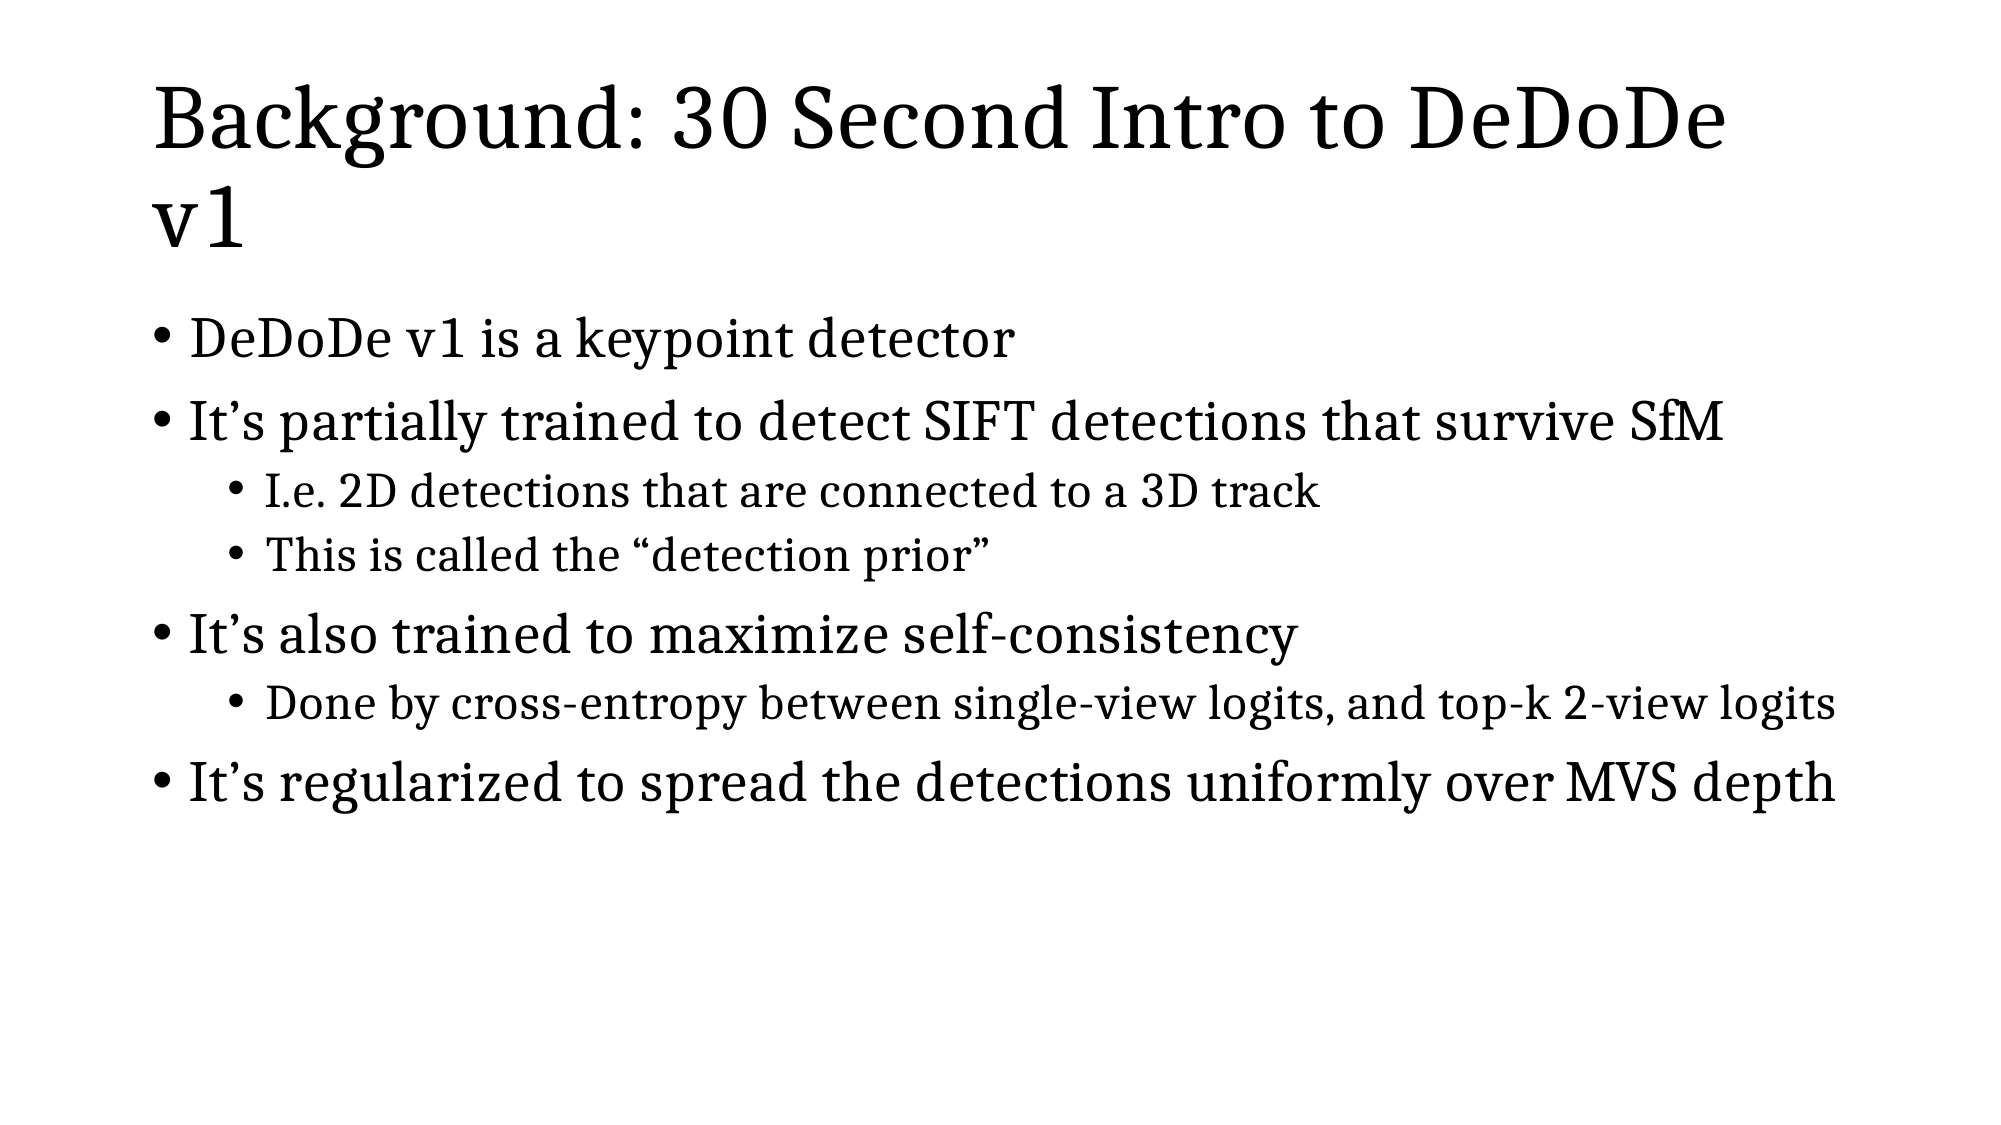

# Background: 30 Second Intro to DeDoDe v1
DeDoDe v1 is a keypoint detector
It’s partially trained to detect SIFT detections that survive SfM
I.e. 2D detections that are connected to a 3D track
This is called the “detection prior”
It’s also trained to maximize self-consistency
Done by cross-entropy between single-view logits, and top-k 2-view logits
It’s regularized to spread the detections uniformly over MVS depth